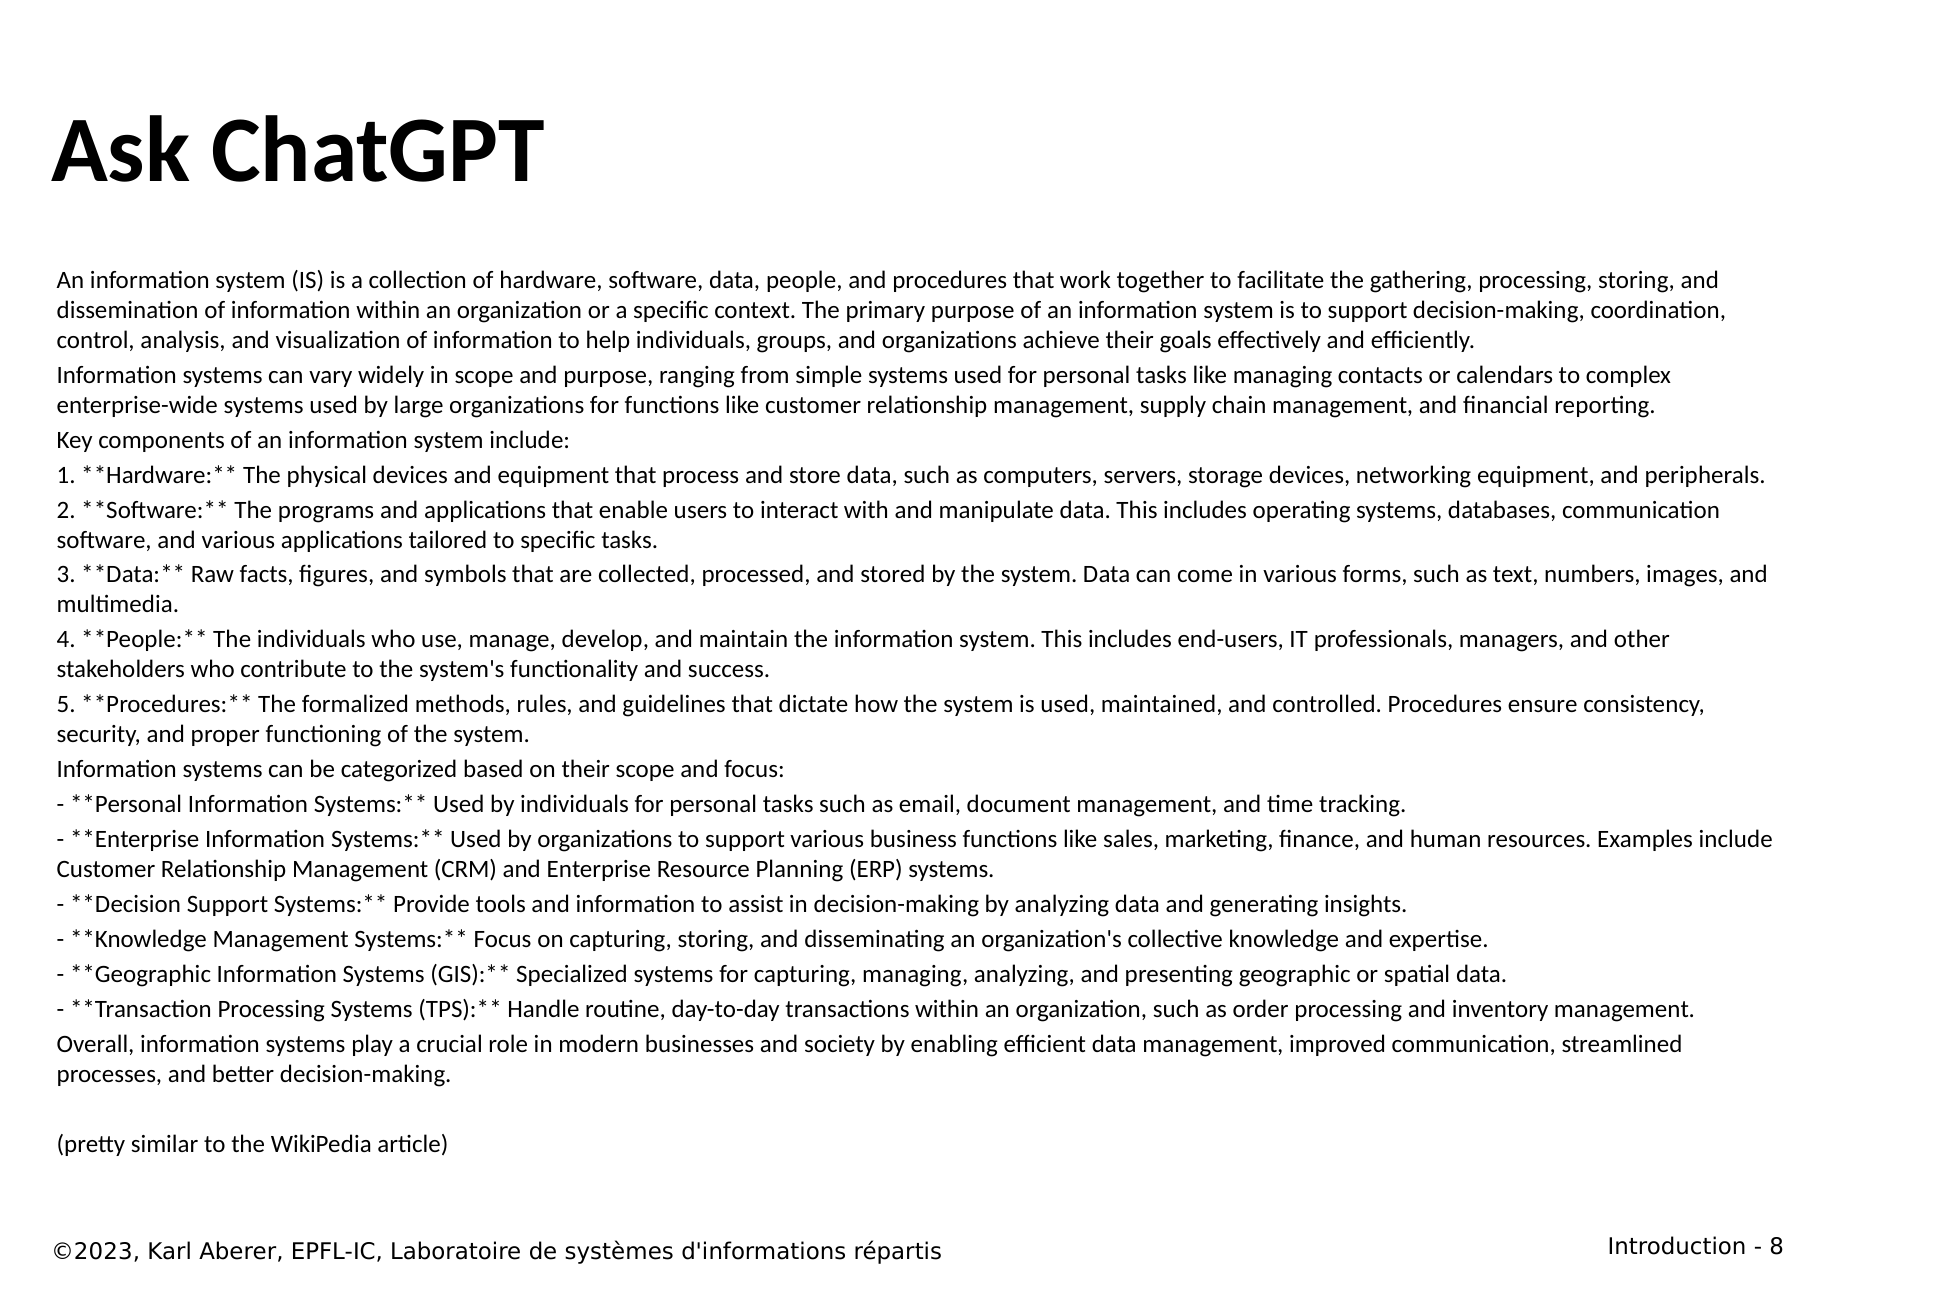

# Ask ChatGPT
An information system (IS) is a collection of hardware, software, data, people, and procedures that work together to facilitate the gathering, processing, storing, and dissemination of information within an organization or a specific context. The primary purpose of an information system is to support decision-making, coordination, control, analysis, and visualization of information to help individuals, groups, and organizations achieve their goals effectively and efficiently.
Information systems can vary widely in scope and purpose, ranging from simple systems used for personal tasks like managing contacts or calendars to complex enterprise-wide systems used by large organizations for functions like customer relationship management, supply chain management, and financial reporting.
Key components of an information system include:
1. **Hardware:** The physical devices and equipment that process and store data, such as computers, servers, storage devices, networking equipment, and peripherals.
2. **Software:** The programs and applications that enable users to interact with and manipulate data. This includes operating systems, databases, communication software, and various applications tailored to specific tasks.
3. **Data:** Raw facts, figures, and symbols that are collected, processed, and stored by the system. Data can come in various forms, such as text, numbers, images, and multimedia.
4. **People:** The individuals who use, manage, develop, and maintain the information system. This includes end-users, IT professionals, managers, and other stakeholders who contribute to the system's functionality and success.
5. **Procedures:** The formalized methods, rules, and guidelines that dictate how the system is used, maintained, and controlled. Procedures ensure consistency, security, and proper functioning of the system.
Information systems can be categorized based on their scope and focus:
- **Personal Information Systems:** Used by individuals for personal tasks such as email, document management, and time tracking.
- **Enterprise Information Systems:** Used by organizations to support various business functions like sales, marketing, finance, and human resources. Examples include Customer Relationship Management (CRM) and Enterprise Resource Planning (ERP) systems.
- **Decision Support Systems:** Provide tools and information to assist in decision-making by analyzing data and generating insights.
- **Knowledge Management Systems:** Focus on capturing, storing, and disseminating an organization's collective knowledge and expertise.
- **Geographic Information Systems (GIS):** Specialized systems for capturing, managing, analyzing, and presenting geographic or spatial data.
- **Transaction Processing Systems (TPS):** Handle routine, day-to-day transactions within an organization, such as order processing and inventory management.
Overall, information systems play a crucial role in modern businesses and society by enabling efficient data management, improved communication, streamlined processes, and better decision-making.

(pretty similar to the WikiPedia article)
©2023, Karl Aberer, EPFL-IC, Laboratoire de systèmes d'informations répartis